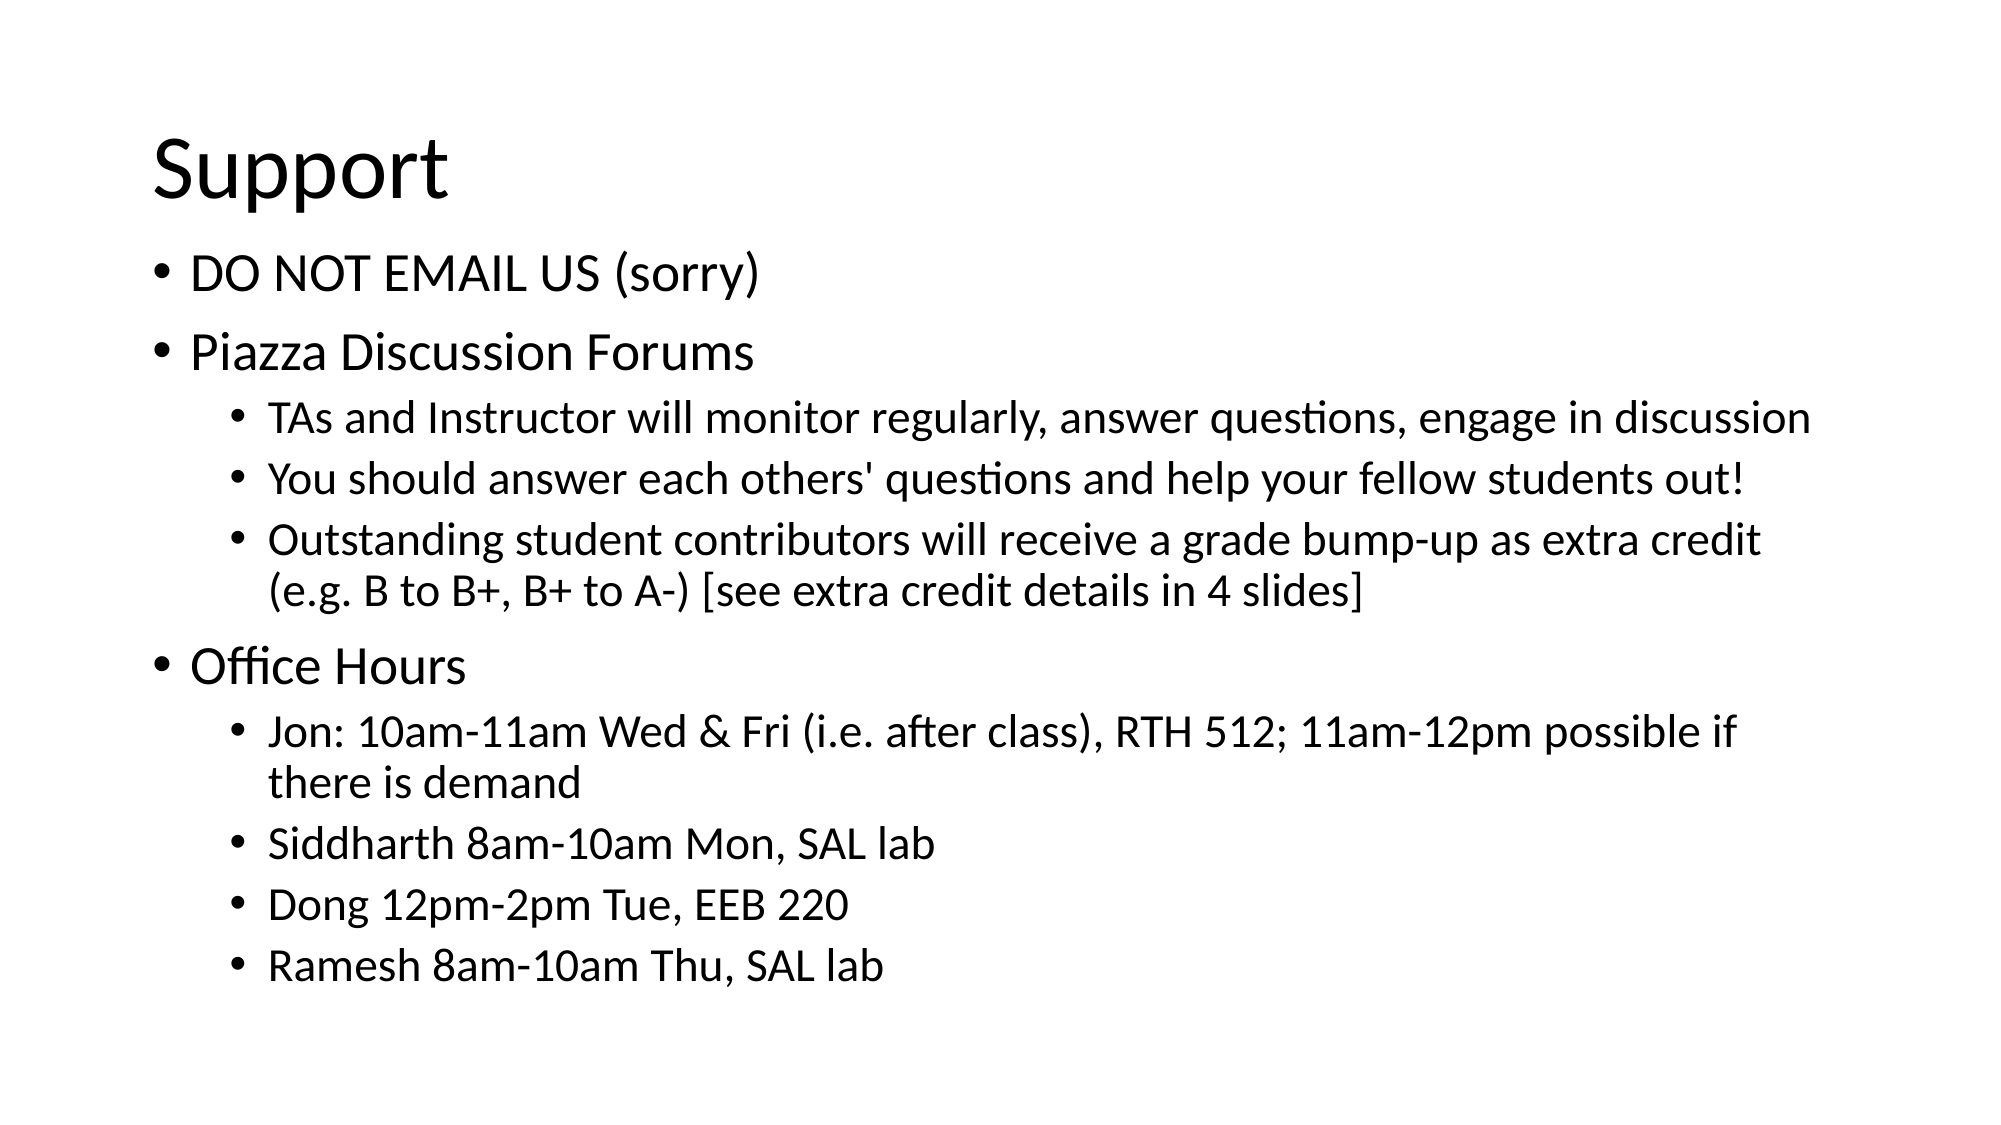

# Support
DO NOT EMAIL US (sorry)
Piazza Discussion Forums
TAs and Instructor will monitor regularly, answer questions, engage in discussion
You should answer each others' questions and help your fellow students out!
Outstanding student contributors will receive a grade bump-up as extra credit (e.g. B to B+, B+ to A-) [see extra credit details in 4 slides]
Office Hours
Jon: 10am-11am Wed & Fri (i.e. after class), RTH 512; 11am-12pm possible if there is demand
Siddharth 8am-10am Mon, SAL lab
Dong 12pm-2pm Tue, EEB 220
Ramesh 8am-10am Thu, SAL lab